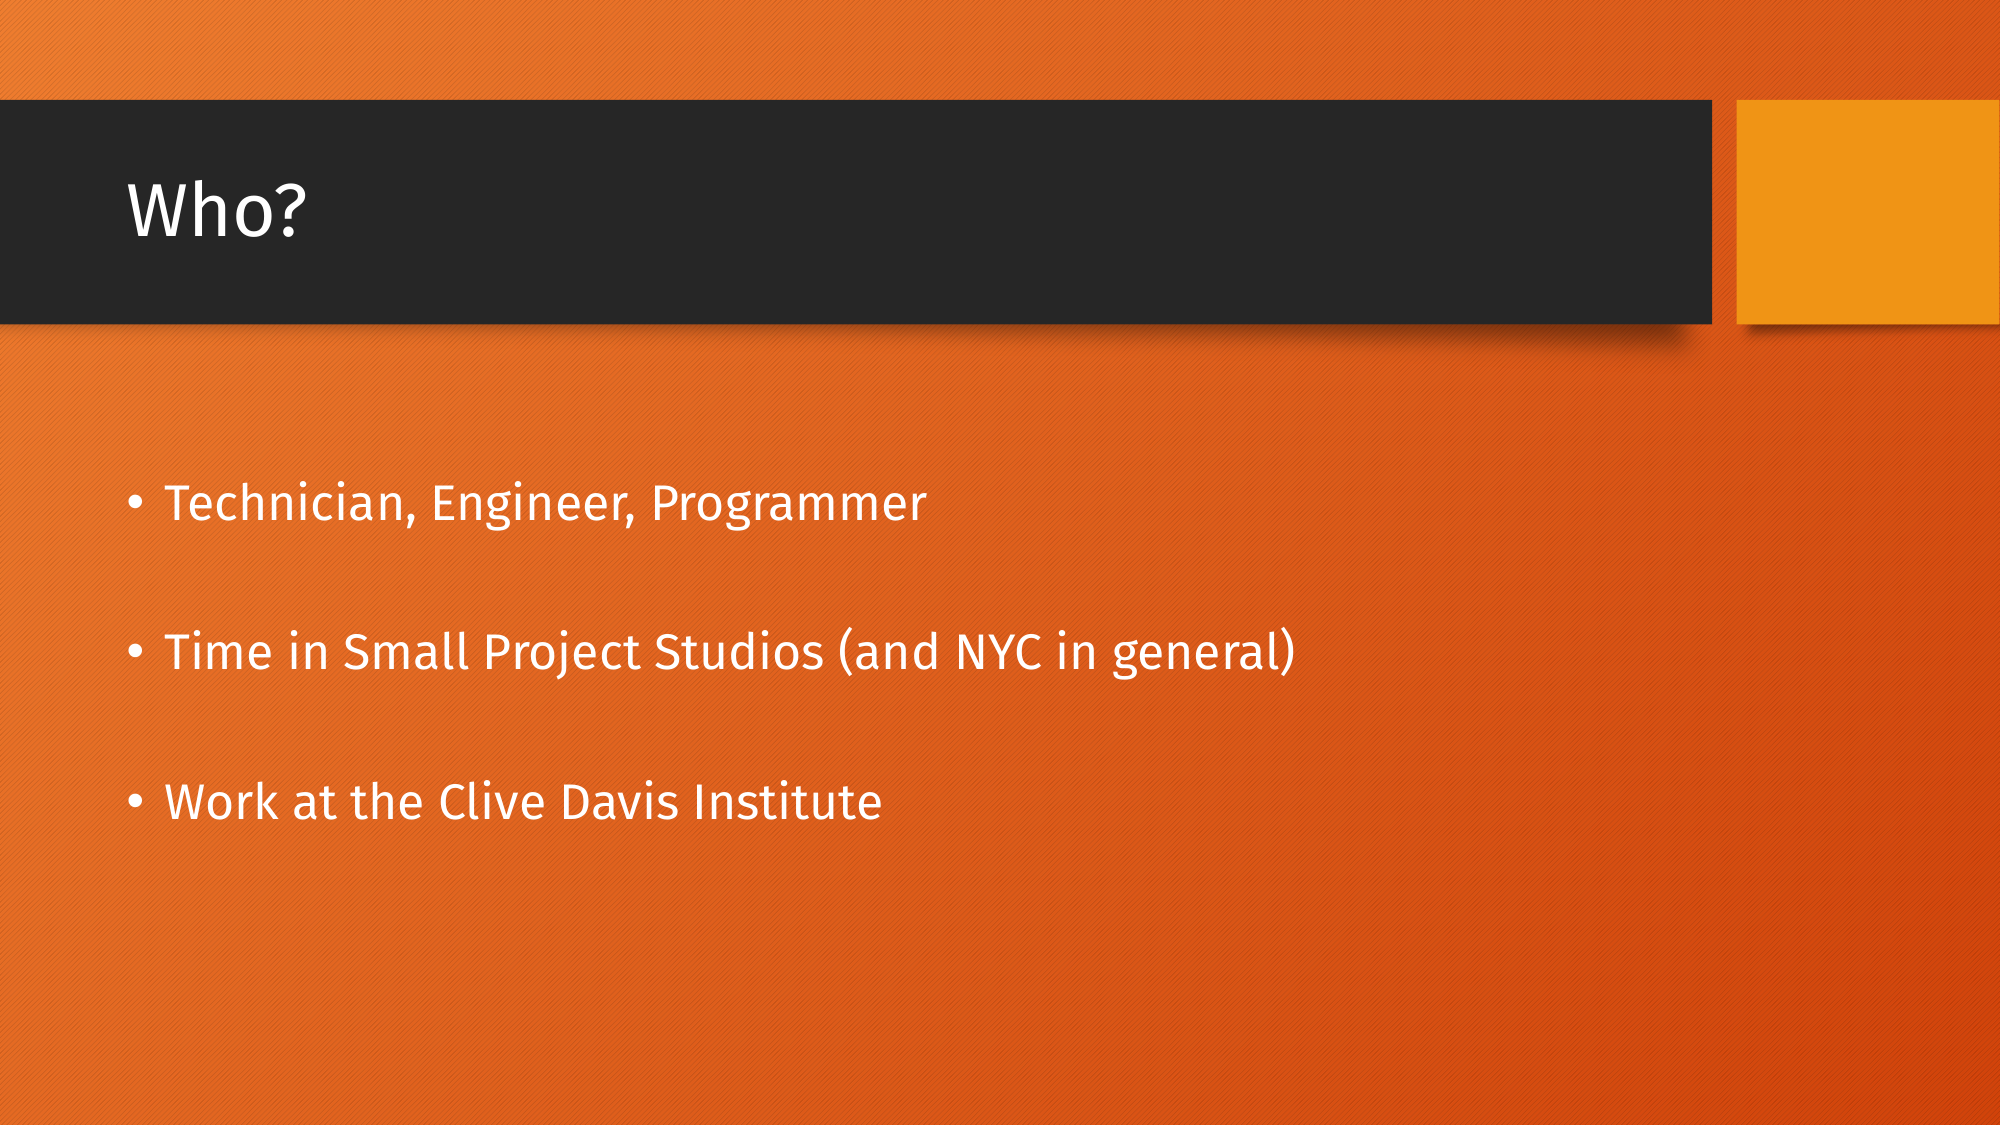

# Who?
Technician, Engineer, Programmer

Time in Small Project Studios (and NYC in general)

Work at the Clive Davis Institute